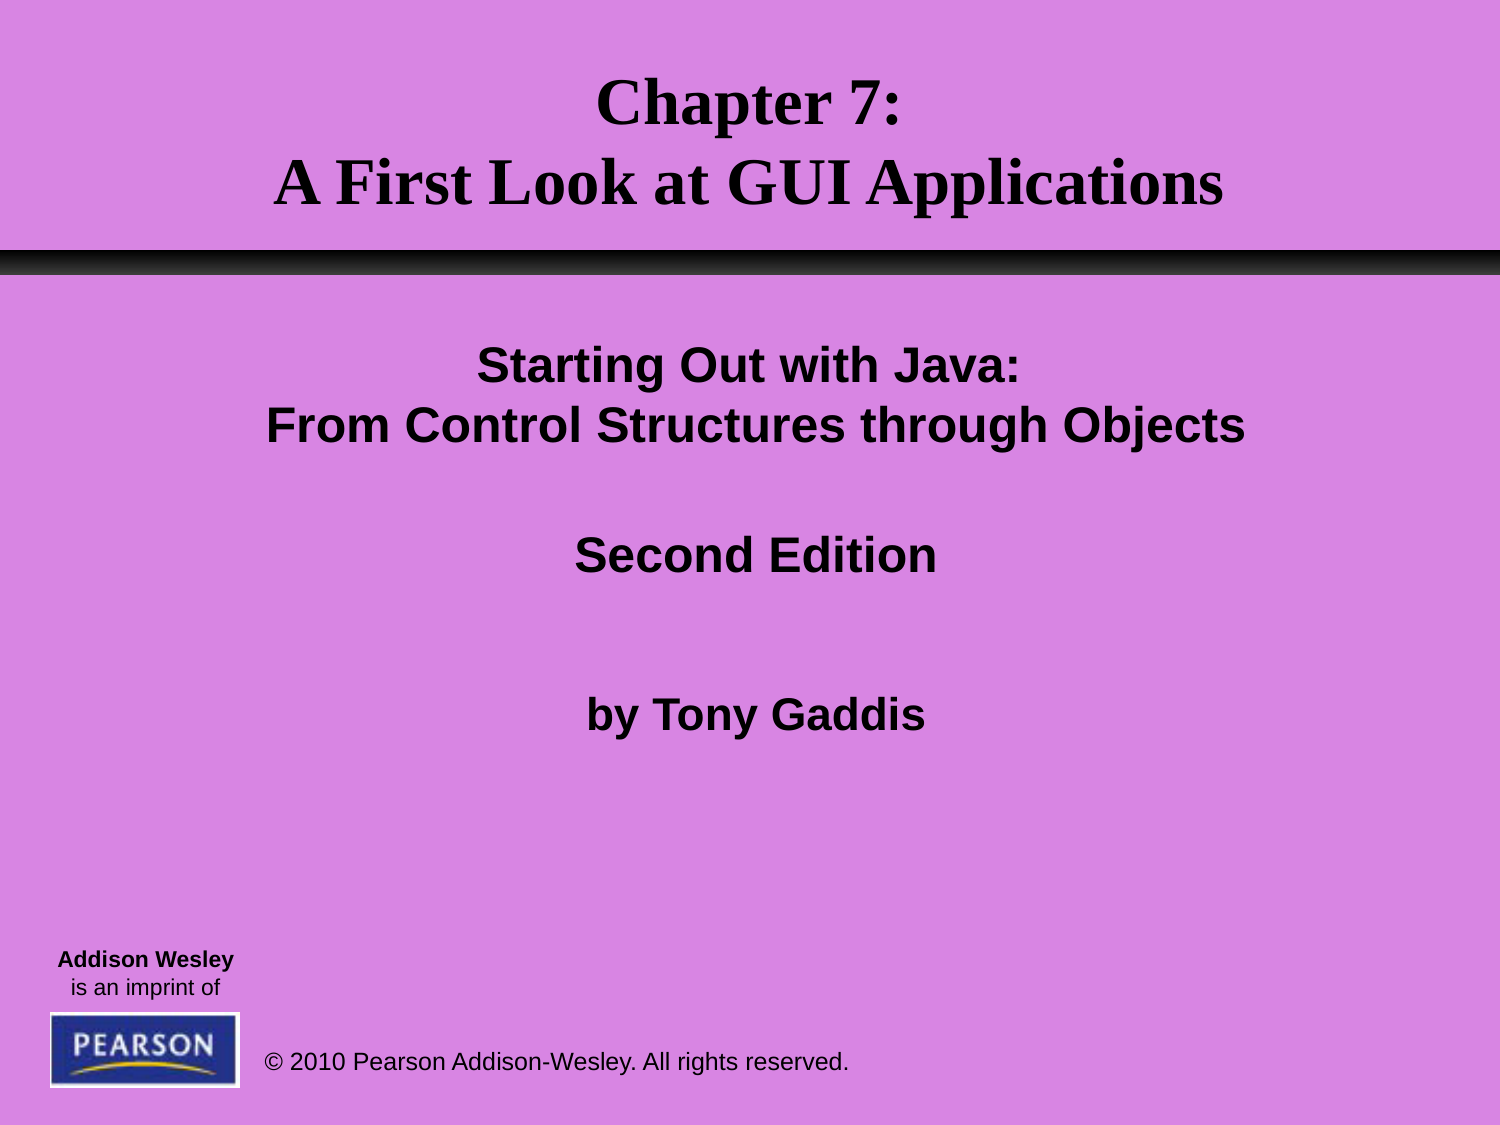

Chapter 7:
A First Look at GUI Applications
Starting Out with Java:
From Control Structures through Objects
Second Edition

by Tony Gaddis